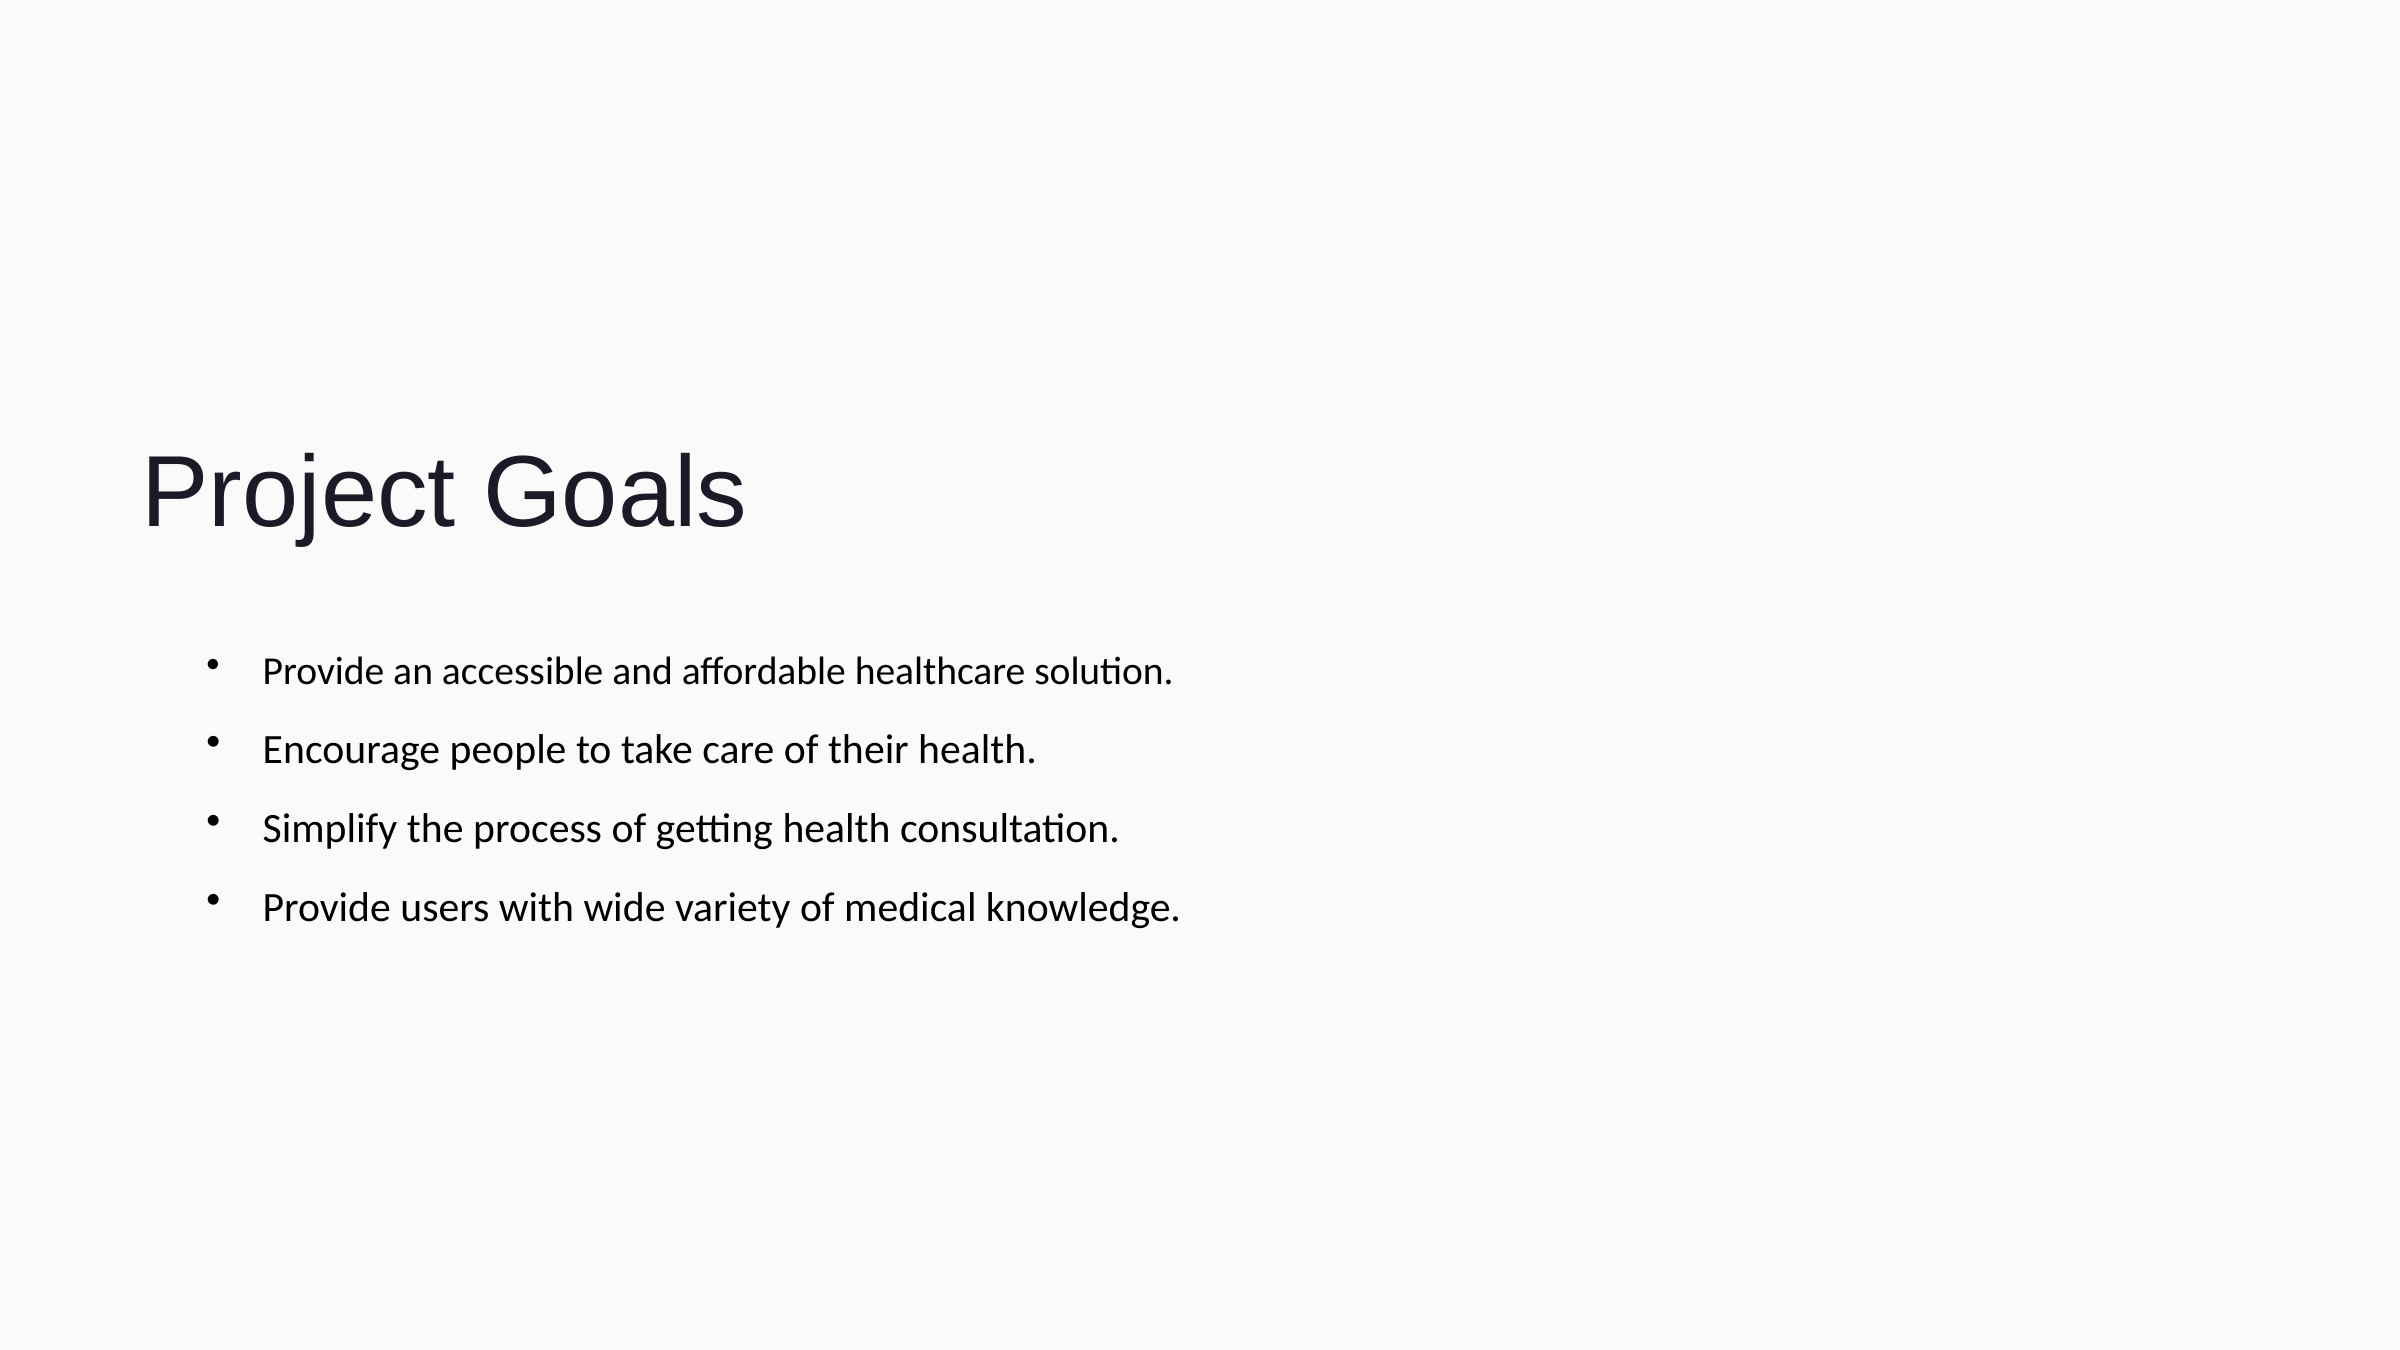

Project Goals
Provide an accessible and affordable healthcare solution.
Encourage people to take care of their health.
Simplify the process of getting health consultation.

Provide users with wide variety of medical knowledge.